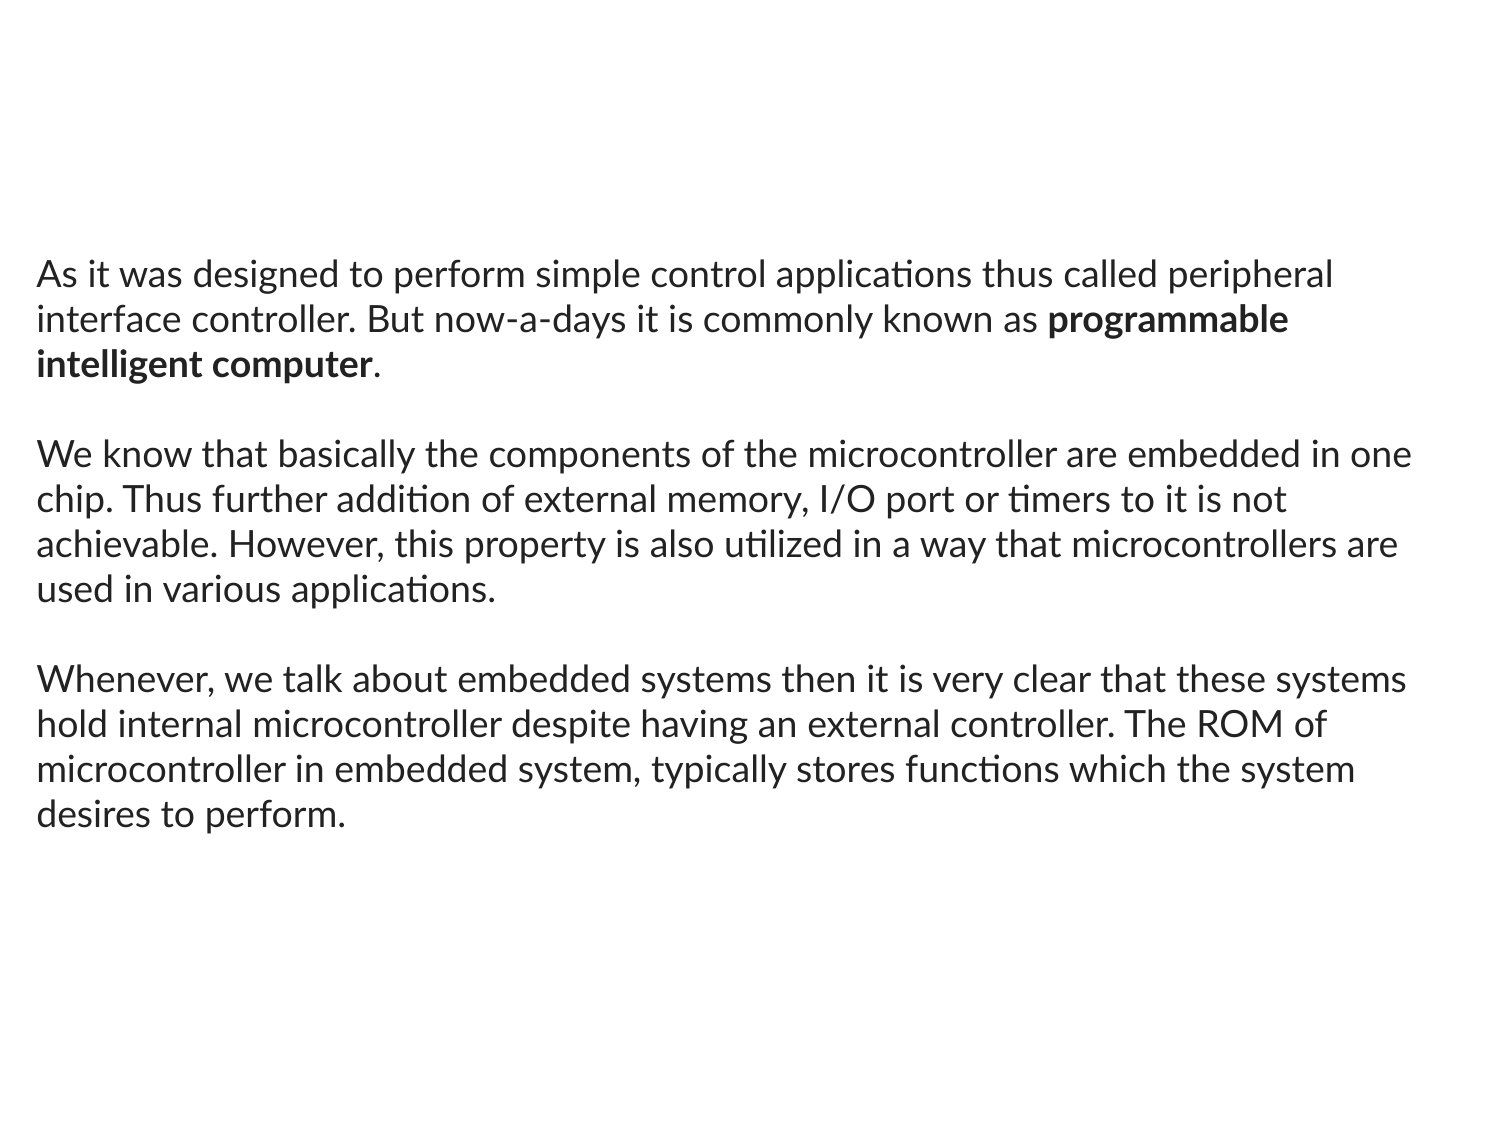

#
As it was designed to perform simple control applications thus called peripheral interface controller. But now-a-days it is commonly known as programmable intelligent computer.

We know that basically the components of the microcontroller are embedded in one chip. Thus further addition of external memory, I/O port or timers to it is not achievable. However, this property is also utilized in a way that microcontrollers are used in various applications.

Whenever, we talk about embedded systems then it is very clear that these systems hold internal microcontroller despite having an external controller. The ROM of microcontroller in embedded system, typically stores functions which the system desires to perform.